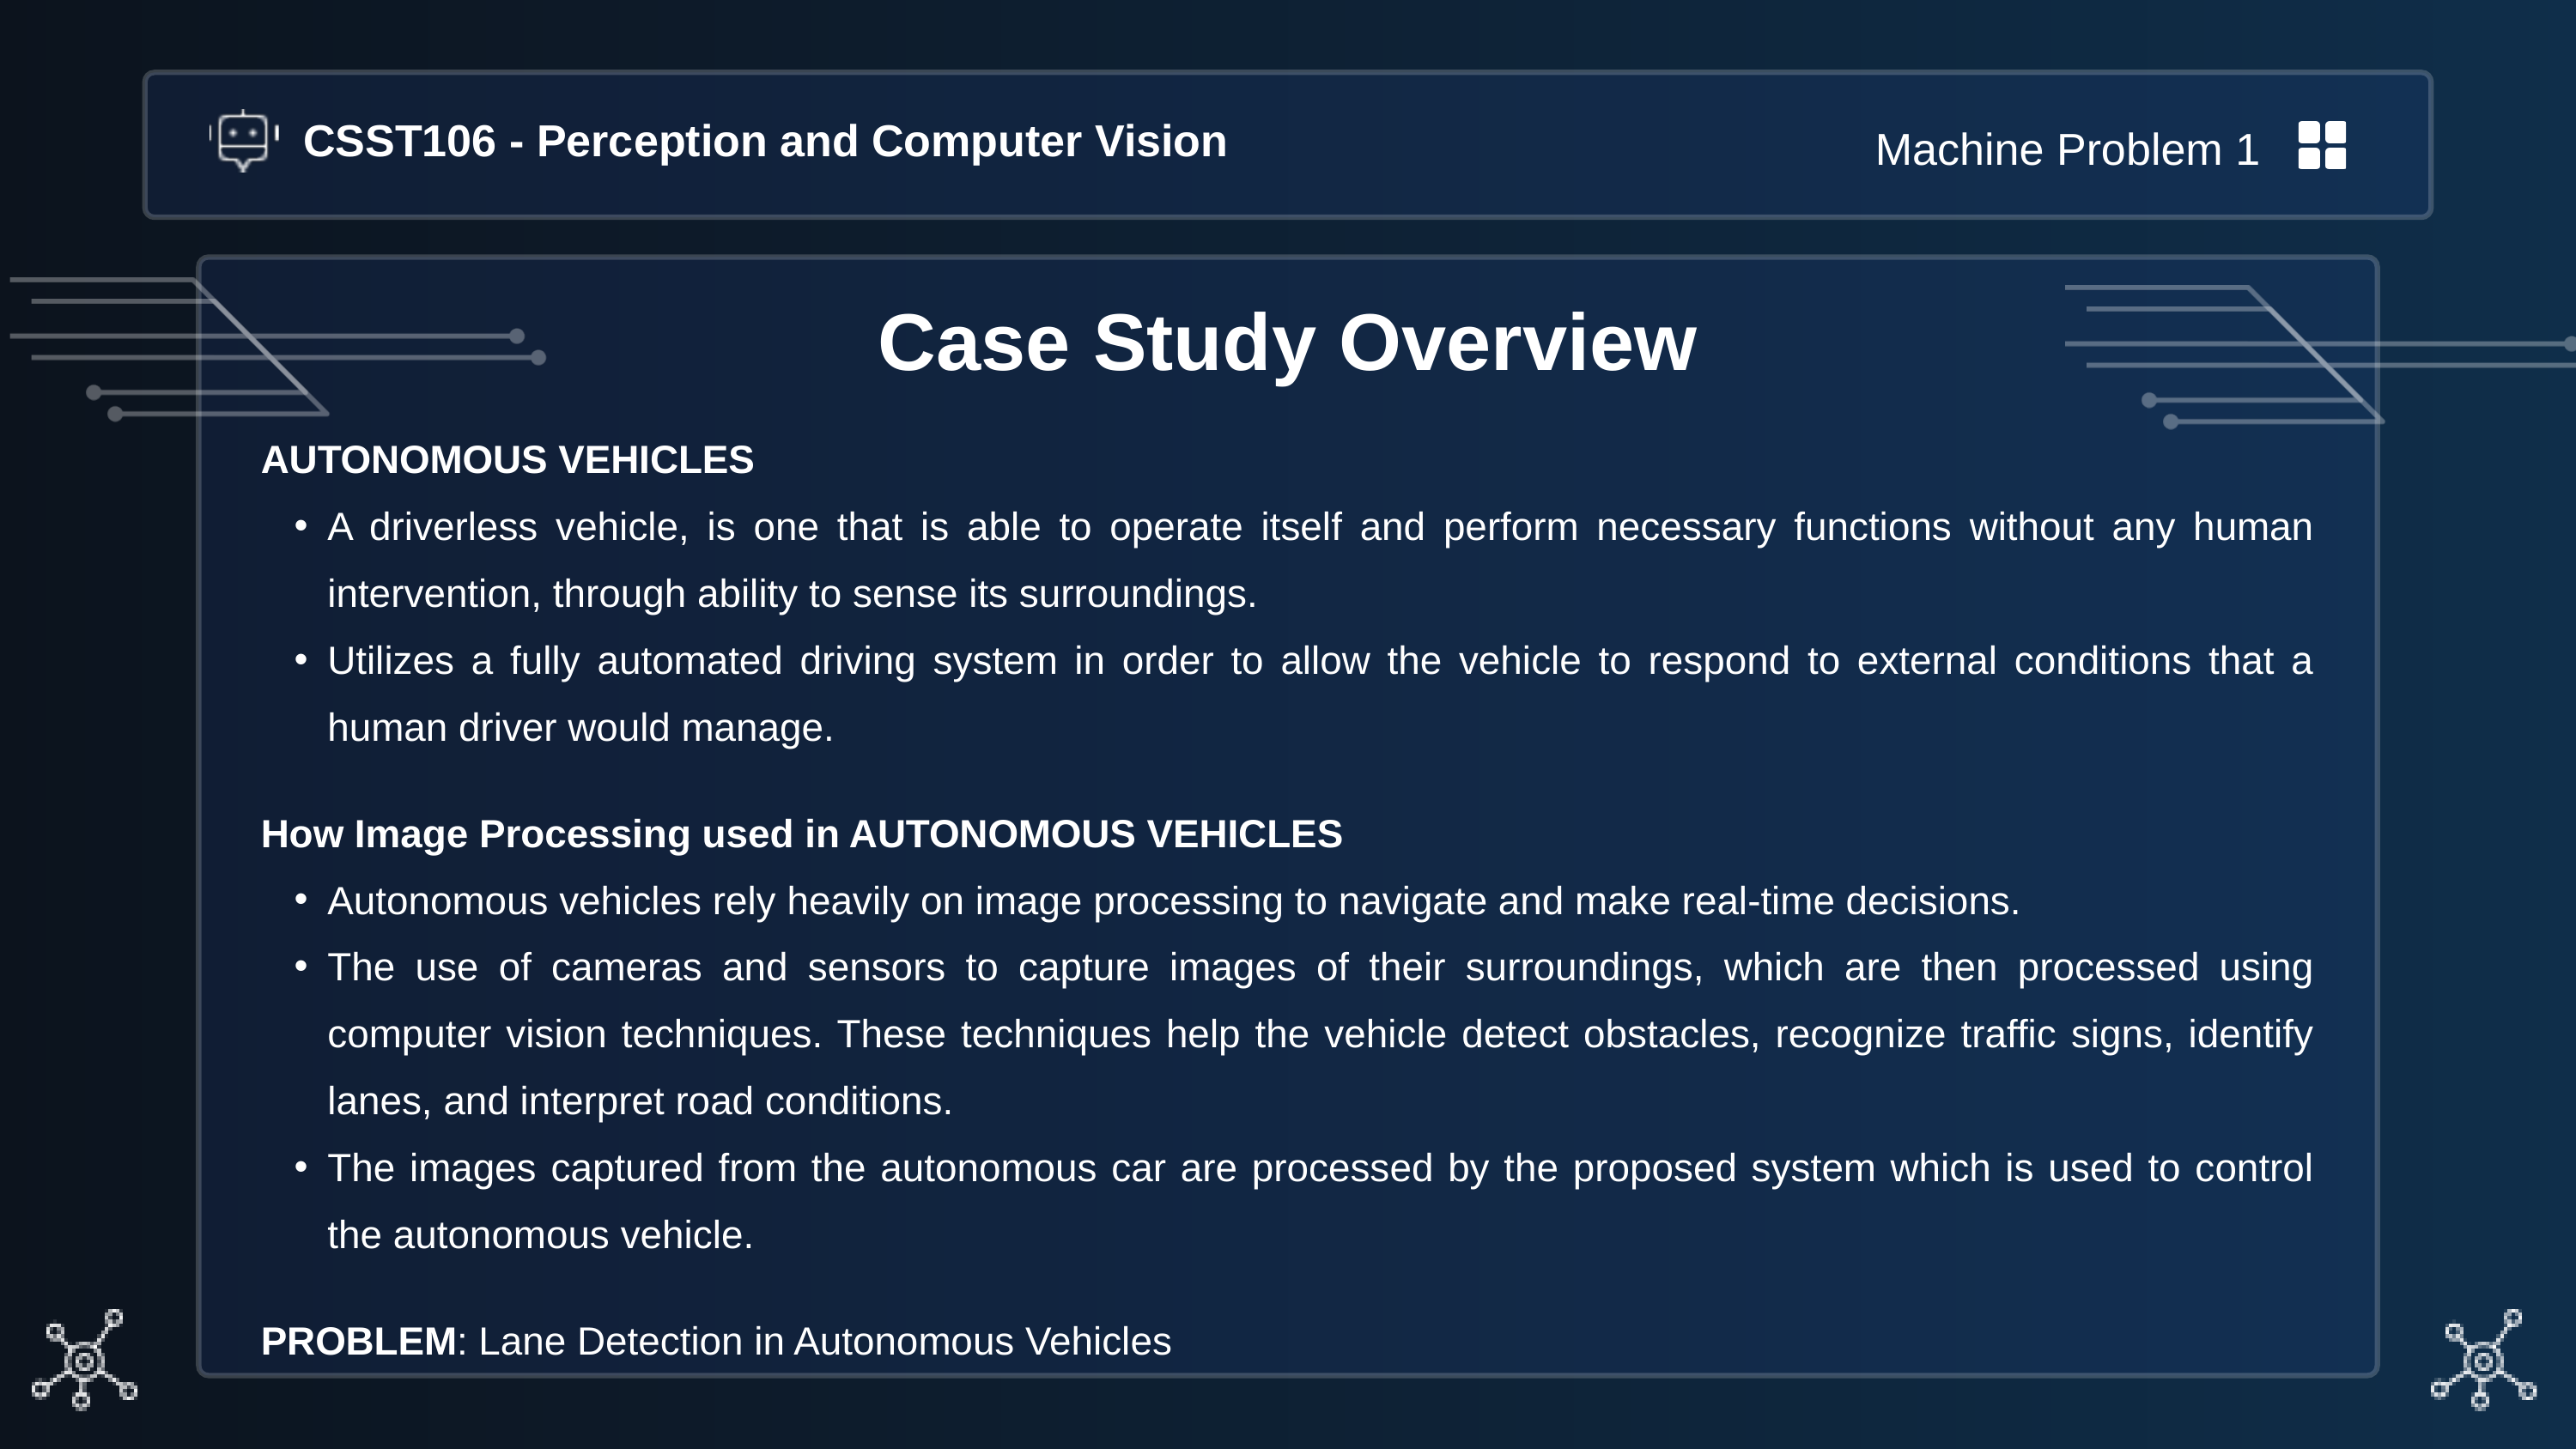

Machine Problem 1

CSST106 - Perception and Computer Vision

Case Study Overview

AUTONOMOUS VEHICLES
A driverless vehicle, is one that is able to operate itself and perform necessary functions without any human intervention, through ability to sense its surroundings.
Utilizes a fully automated driving system in order to allow the vehicle to respond to external conditions that a human driver would manage.

How Image Processing used in AUTONOMOUS VEHICLES
Autonomous vehicles rely heavily on image processing to navigate and make real-time decisions.
The use of cameras and sensors to capture images of their surroundings, which are then processed using computer vision techniques. These techniques help the vehicle detect obstacles, recognize traffic signs, identify lanes, and interpret road conditions.
The images captured from the autonomous car are processed by the proposed system which is used to control the autonomous vehicle.

PROBLEM: Lane Detection in Autonomous Vehicles